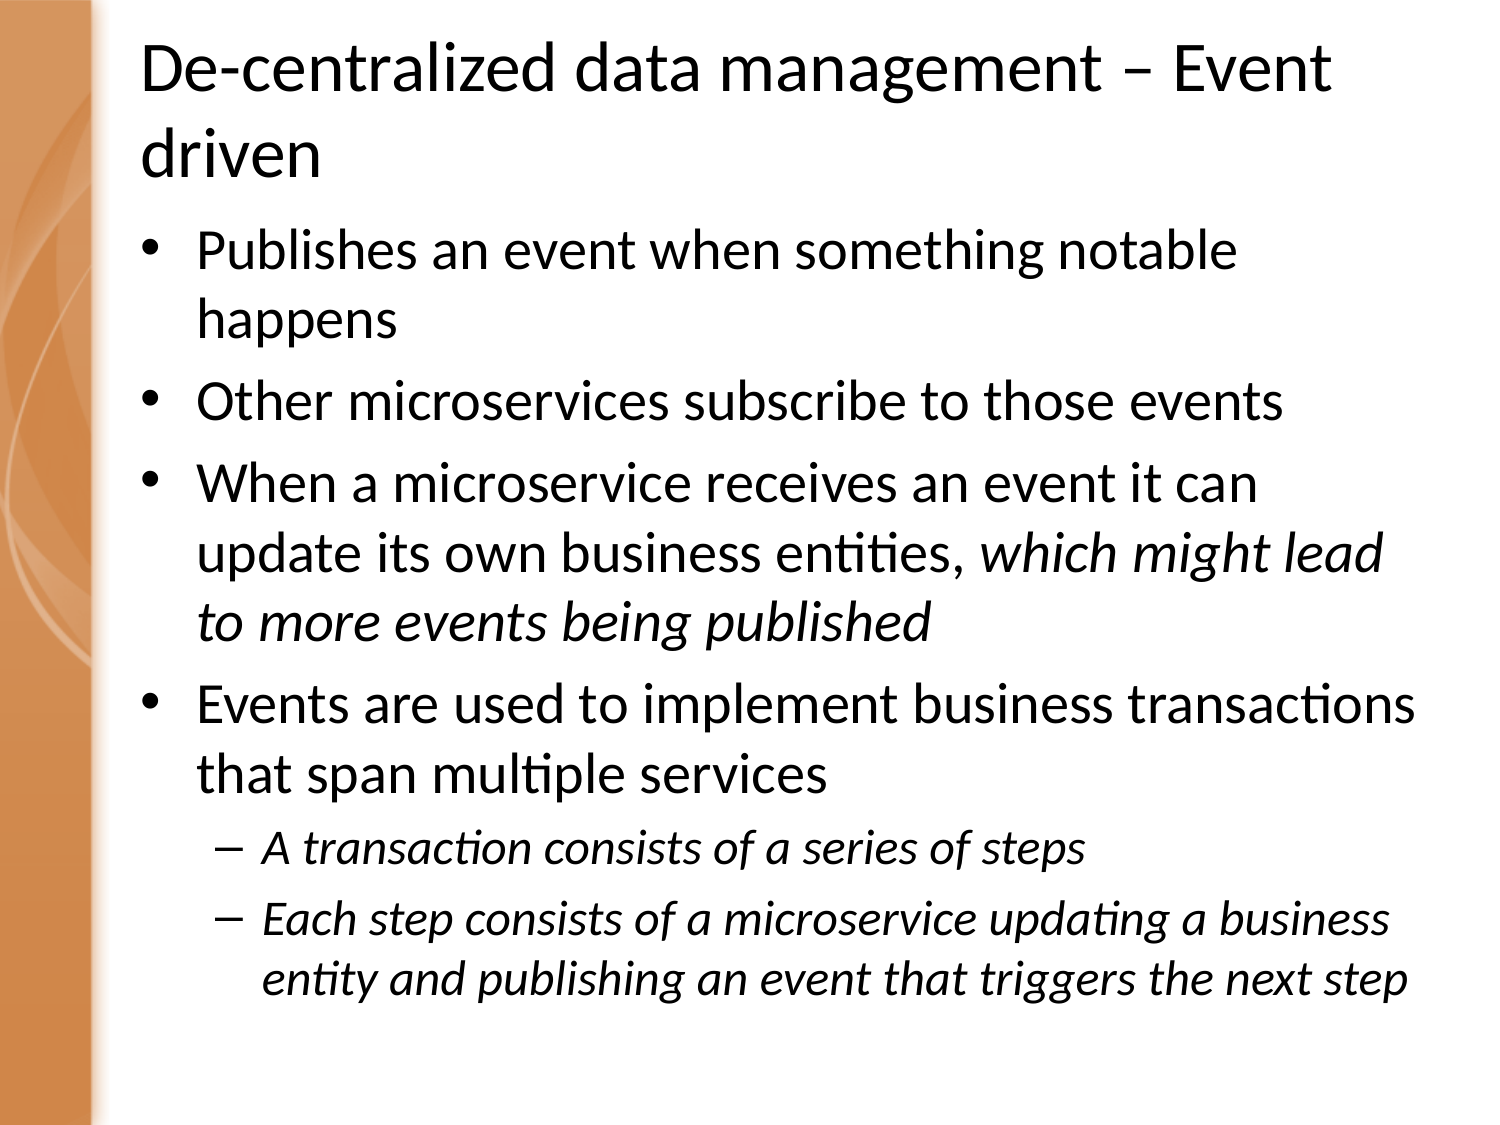

# De-centralized data management – Event driven
Publishes an event when something notable happens
Other microservices subscribe to those events
When a microservice receives an event it can update its own business entities, which might lead to more events being published
Events are used to implement business transactions that span multiple services
A transaction consists of a series of steps
Each step consists of a microservice updating a business entity and publishing an event that triggers the next step